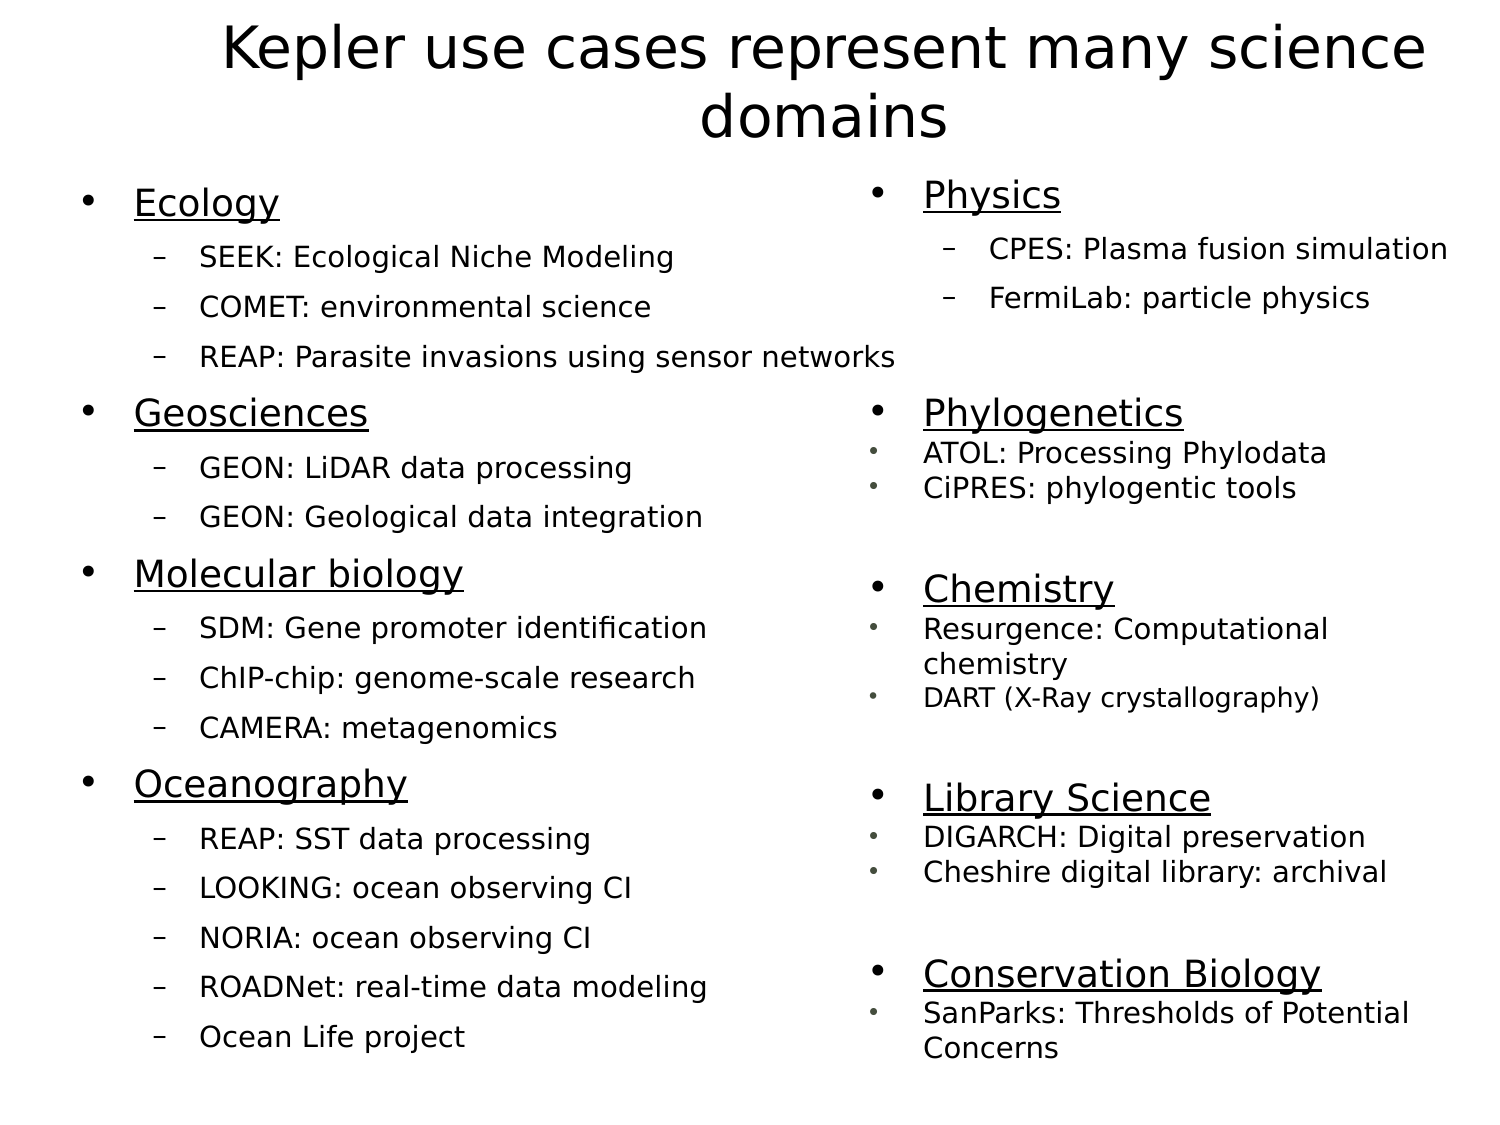

# Kepler use cases represent many science domains
Ecology
SEEK: Ecological Niche Modeling
COMET: environmental science
REAP: Parasite invasions using sensor networks
Geosciences
GEON: LiDAR data processing
GEON: Geological data integration
Molecular biology
SDM: Gene promoter identification
ChIP-chip: genome-scale research
CAMERA: metagenomics
Oceanography
REAP: SST data processing
LOOKING: ocean observing CI
NORIA: ocean observing CI
ROADNet: real-time data modeling
Ocean Life project
Physics
CPES: Plasma fusion simulation
FermiLab: particle physics

Phylogenetics
ATOL: Processing Phylodata
CiPRES: phylogentic tools

Chemistry
Resurgence: Computational chemistry
DART (X-Ray crystallography)

Library Science
DIGARCH: Digital preservation
Cheshire digital library: archival

Conservation Biology
SanParks: Thresholds of Potential Concerns